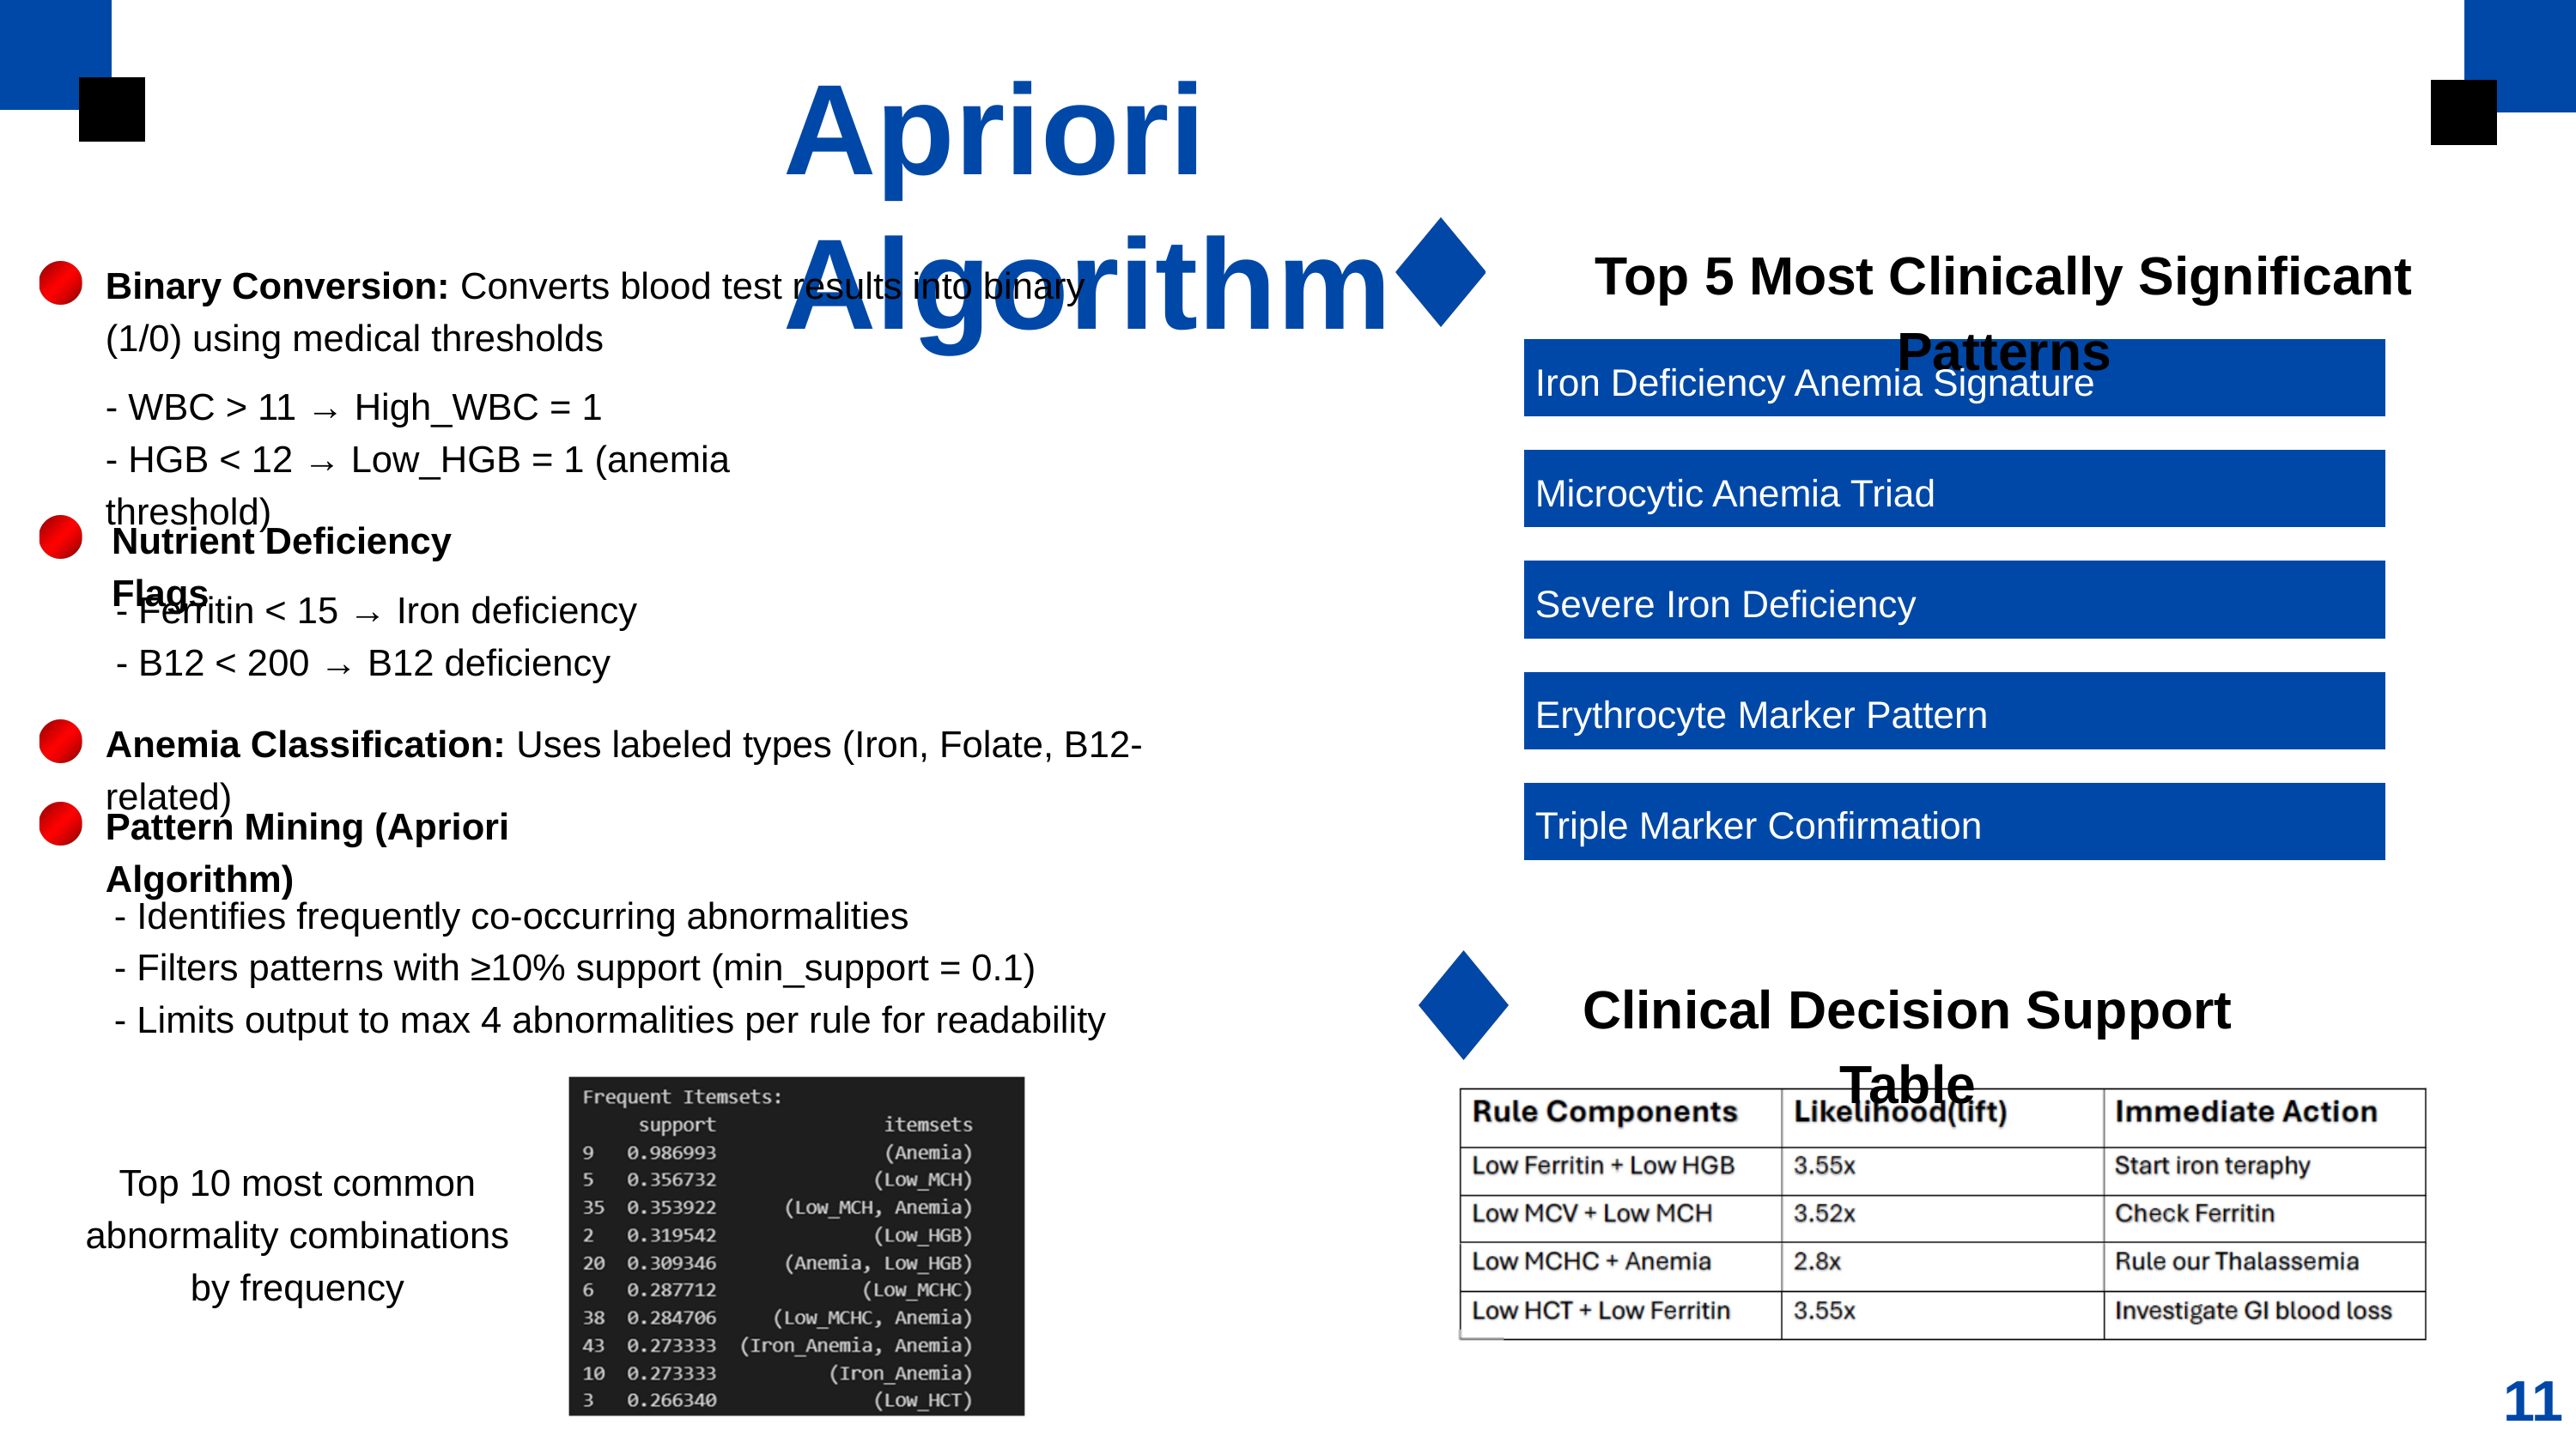

Apriori Algorithm

Top 5 Most Clinically Significant Patterns
Binary Conversion: Converts blood test results into binary (1/0) using medical thresholds

Iron Deficiency Anemia Signature
- WBC > 11 → High_WBC = 1
- HGB < 12 → Low_HGB = 1 (anemia threshold)

Microcytic Anemia Triad
Nutrient Deficiency Flags

Severe Iron Deficiency
 - Ferritin < 15 → Iron deficiency
 - B12 < 200 → B12 deficiency

Erythrocyte Marker Pattern
Anemia Classification: Uses labeled types (Iron, Folate, B12-related)

Triple Marker Confirmation
Pattern Mining (Apriori Algorithm)

 - Identifies frequently co-occurring abnormalities
 - Filters patterns with ≥10% support (min_support = 0.1)
 - Limits output to max 4 abnormalities per rule for readability

Clinical Decision Support Table

Top 10 most common abnormality combinations by frequency
11